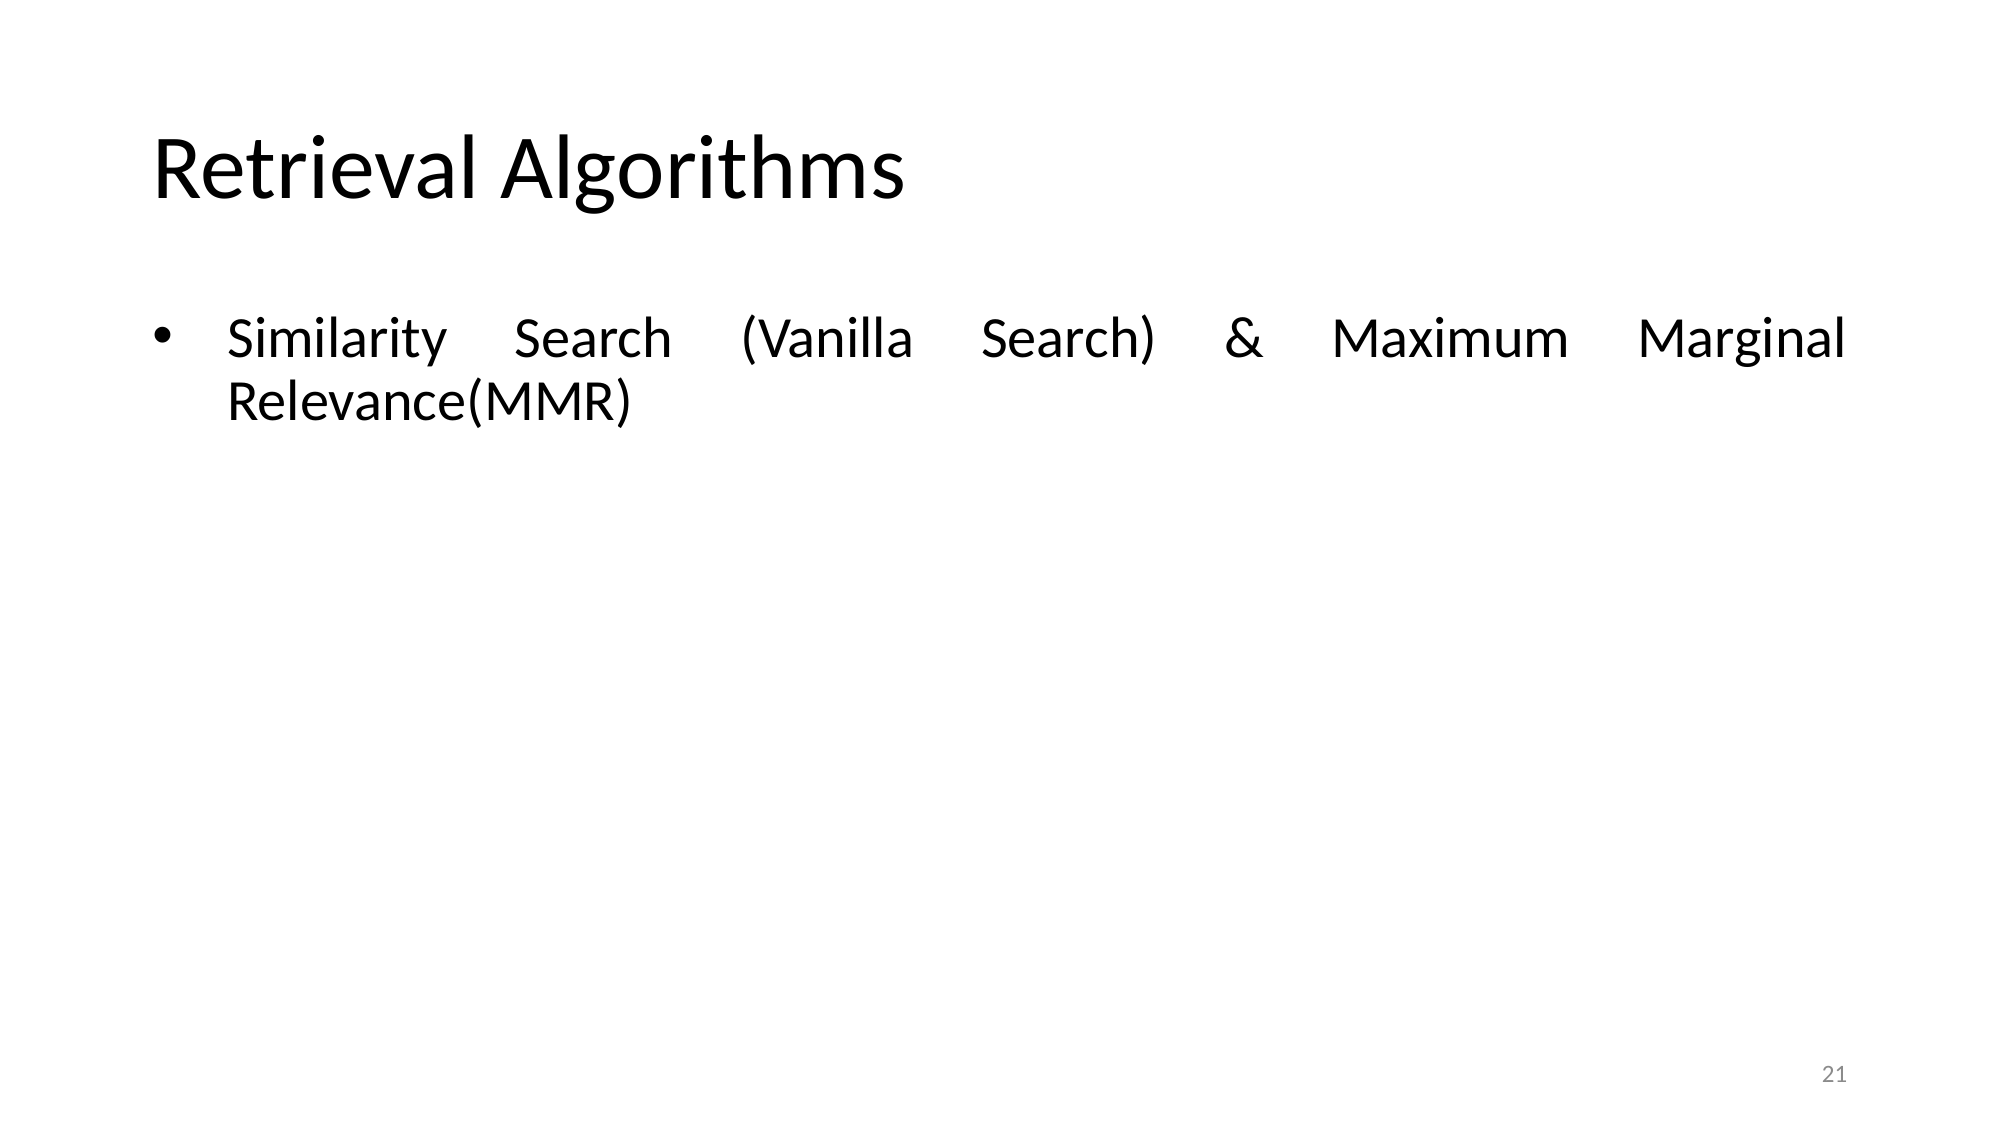

# Retrieval Algorithms
Similarity Search (Vanilla Search) & Maximum Marginal Relevance(MMR)

21